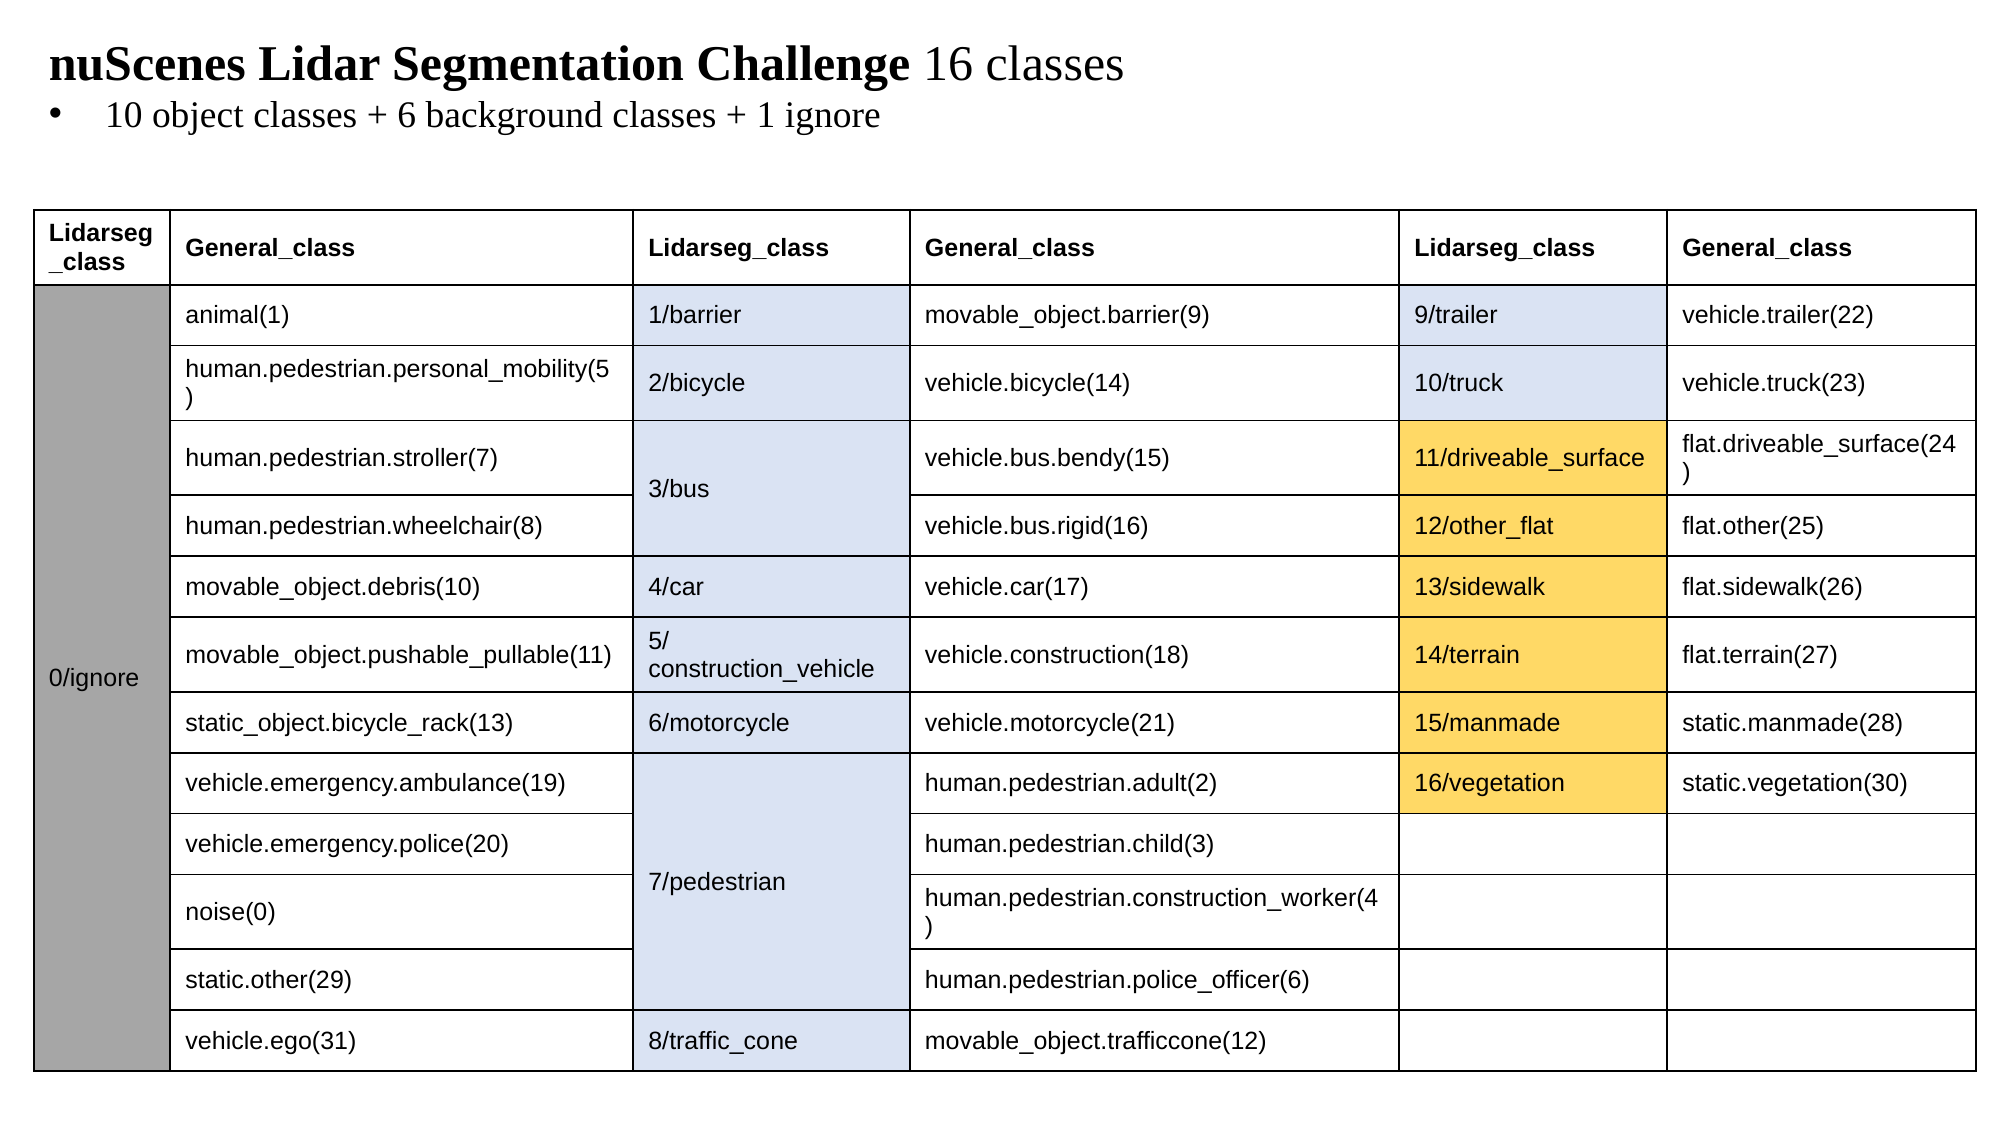

nuScenes Lidar Segmentation Challenge 16 classes
10 object classes + 6 background classes + 1 ignore
| Lidarseg\_class | General\_class | Lidarseg\_class | General\_class | Lidarseg\_class | General\_class |
| --- | --- | --- | --- | --- | --- |
| 0/ignore | animal(1) | 1/barrier | movable\_object.barrier(9) | 9/trailer | vehicle.trailer(22) |
|  | human.pedestrian.personal\_mobility(5) | 2/bicycle | vehicle.bicycle(14) | 10/truck | vehicle.truck(23) |
|  | human.pedestrian.stroller(7) | 3/bus | vehicle.bus.bendy(15) | 11/driveable\_surface | flat.driveable\_surface(24) |
|  | human.pedestrian.wheelchair(8) |  | vehicle.bus.rigid(16) | 12/other\_flat | flat.other(25) |
|  | movable\_object.debris(10) | 4/car | vehicle.car(17) | 13/sidewalk | flat.sidewalk(26) |
|  | movable\_object.pushable\_pullable(11) | 5/construction\_vehicle | vehicle.construction(18) | 14/terrain | flat.terrain(27) |
|  | static\_object.bicycle\_rack(13) | 6/motorcycle | vehicle.motorcycle(21) | 15/manmade | static.manmade(28) |
|  | vehicle.emergency.ambulance(19) | 7/pedestrian | human.pedestrian.adult(2) | 16/vegetation | static.vegetation(30) |
|  | vehicle.emergency.police(20) |  | human.pedestrian.child(3) |  |  |
|  | noise(0) |  | human.pedestrian.construction\_worker(4) |  |  |
|  | static.other(29) |  | human.pedestrian.police\_officer(6) |  |  |
|  | vehicle.ego(31) | 8/traffic\_cone | movable\_object.trafficcone(12) |  |  |